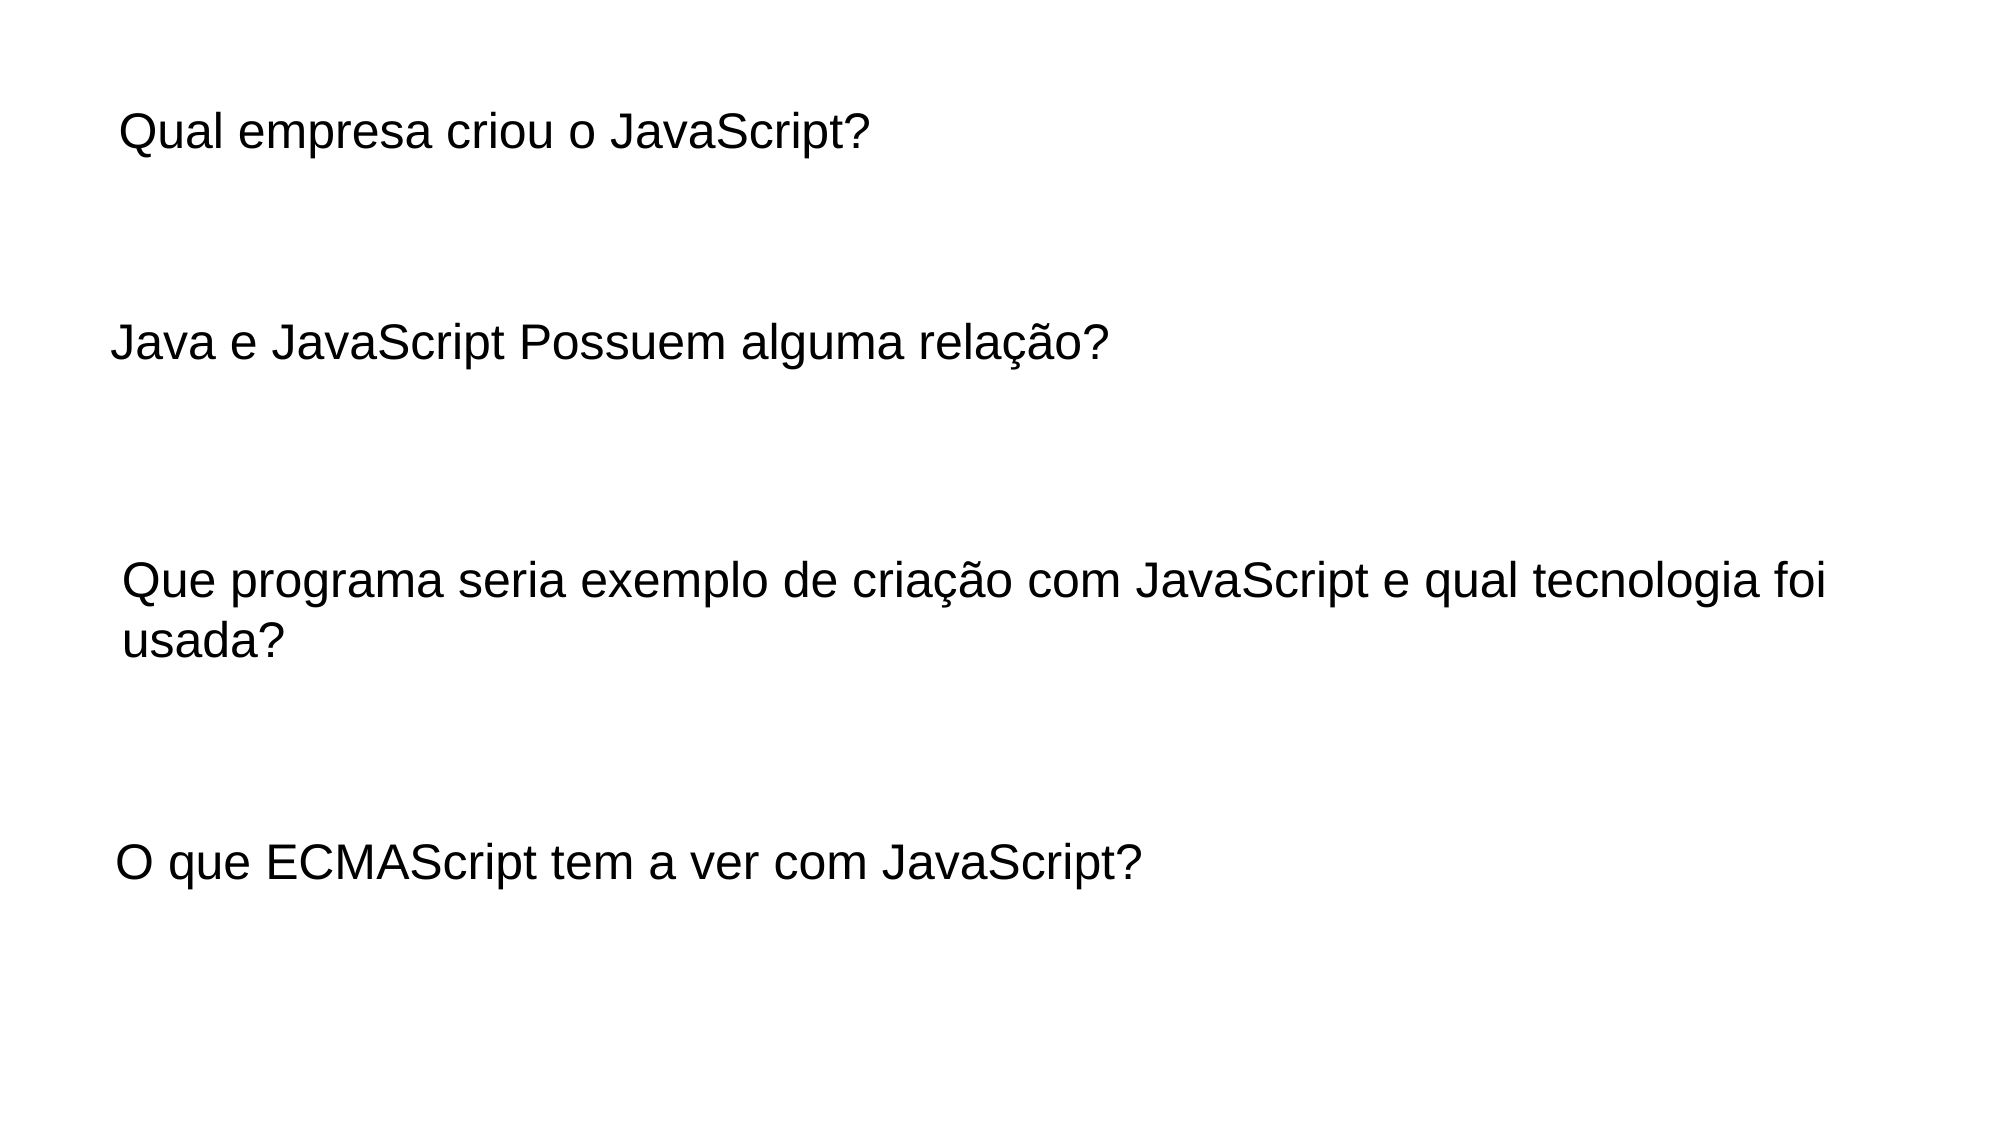

Qual empresa criou o JavaScript?
Java e JavaScript Possuem alguma relação?
Que programa seria exemplo de criação com JavaScript e qual tecnologia foi usada?
O que ECMAScript tem a ver com JavaScript?